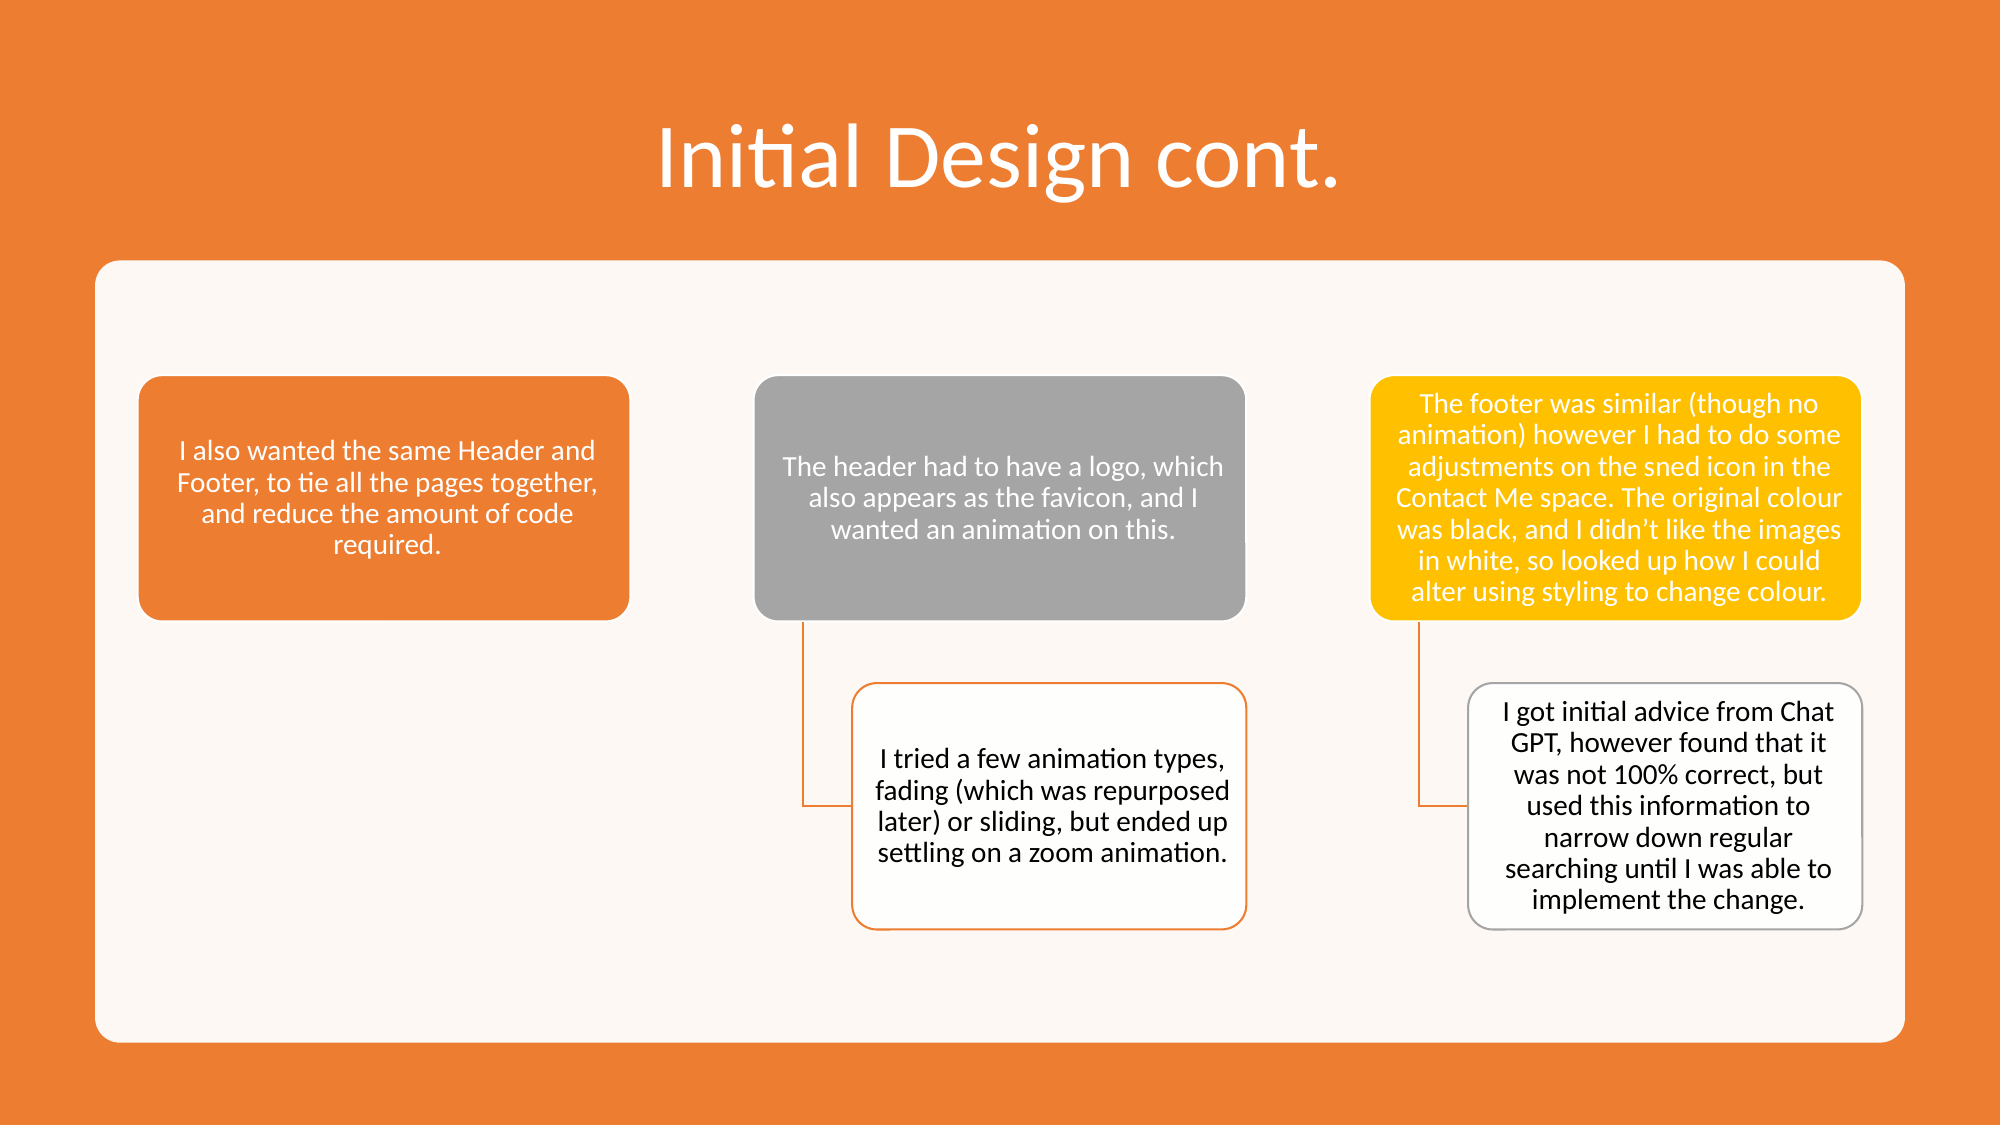

# Initial Design cont.

I also wanted the same Header and Footer, to tie all the pages together, and reduce the amount of code required.
The header had to have a logo, which also appears as the favicon, and I wanted an animation on this.
I tried a few animation types, fading (which was repurposed later) or sliding, but ended up settling on a zoom animation.
The footer was similar (though no animation) however I had to do some adjustments on the sned icon in the Contact Me space. The original colour was black, and I didn’t like the images in white, so looked up how I could alter using styling to change colour.
I got initial advice from Chat GPT, however found that it was not 100% correct, but used this information to narrow down regular searching until I was able to implement the change.